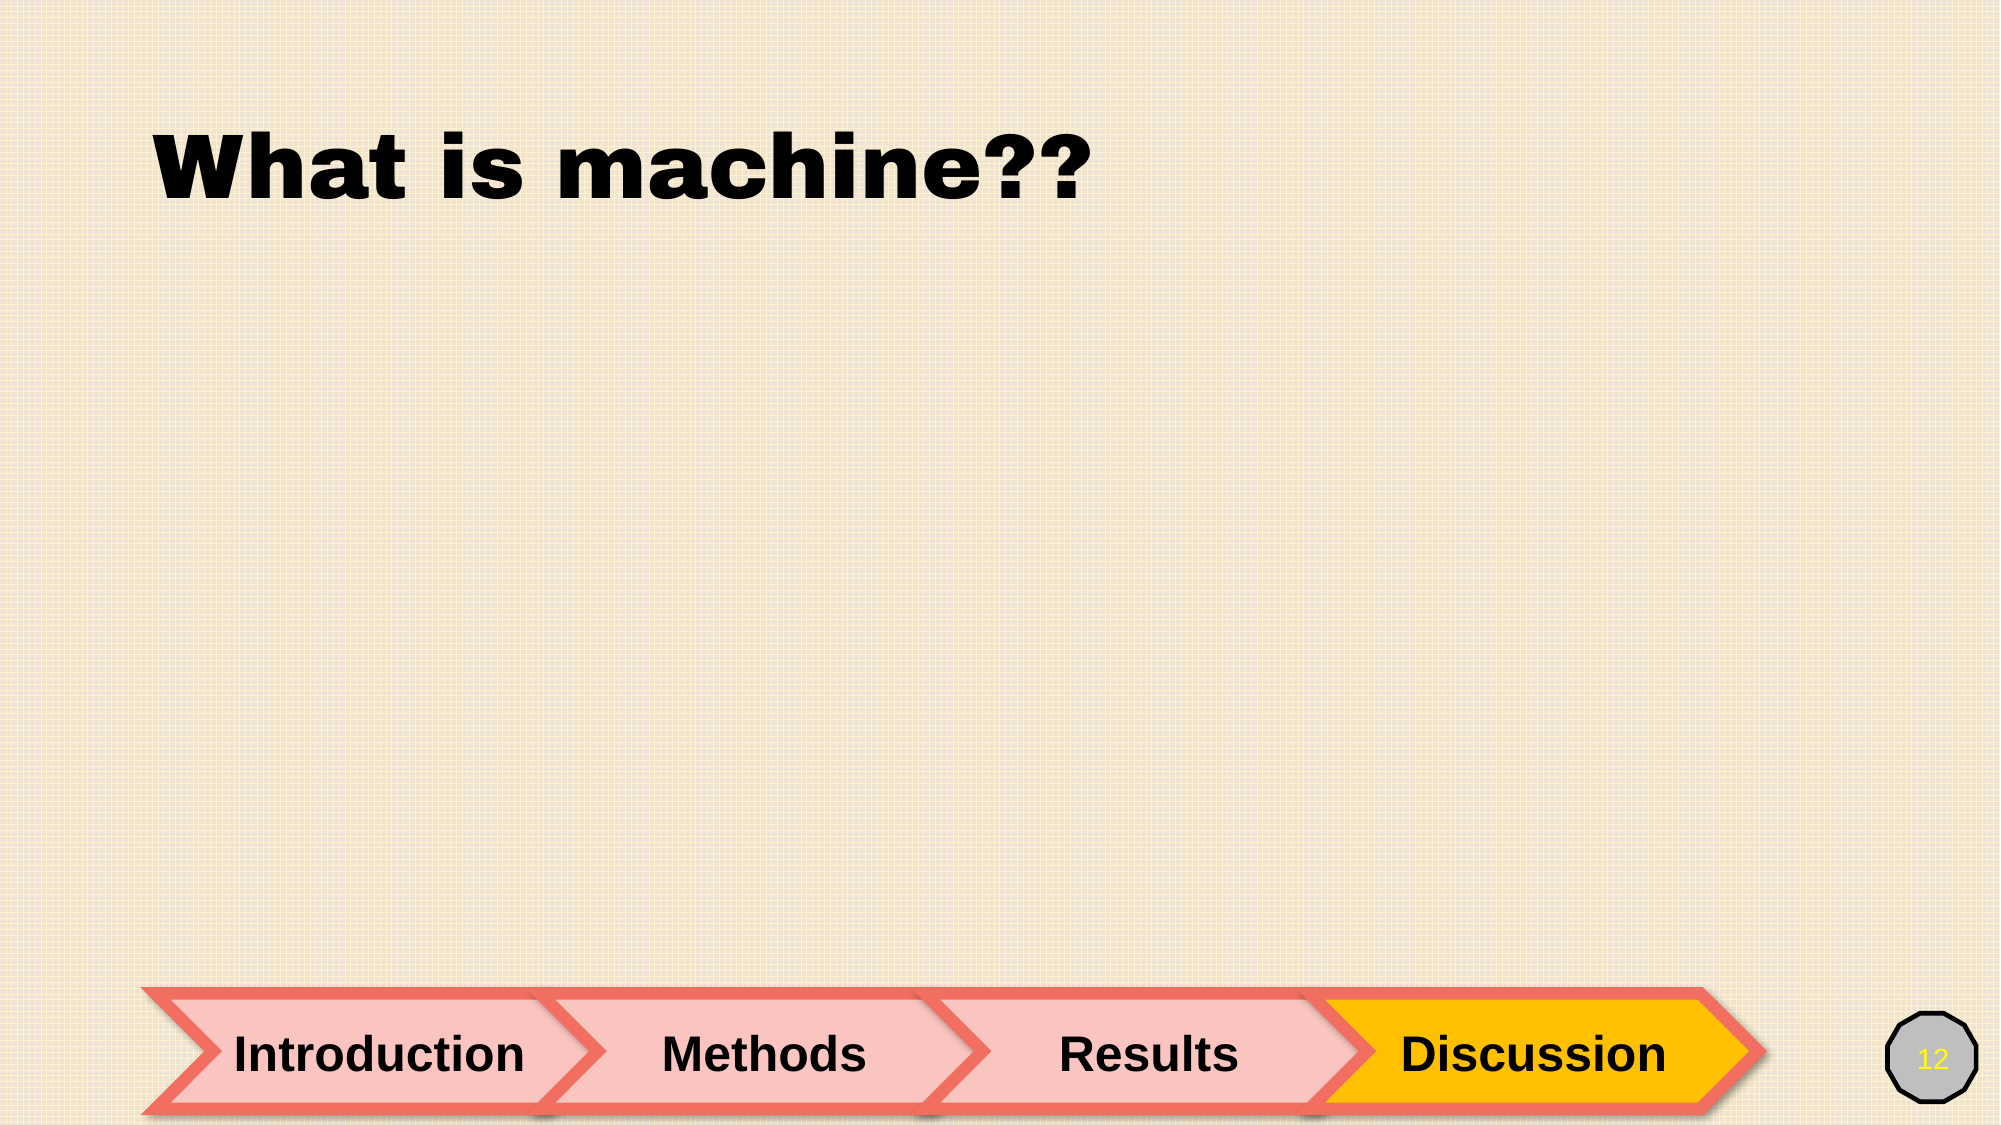

# What is machine??

Introduction
Methods
Results
Discussion
12